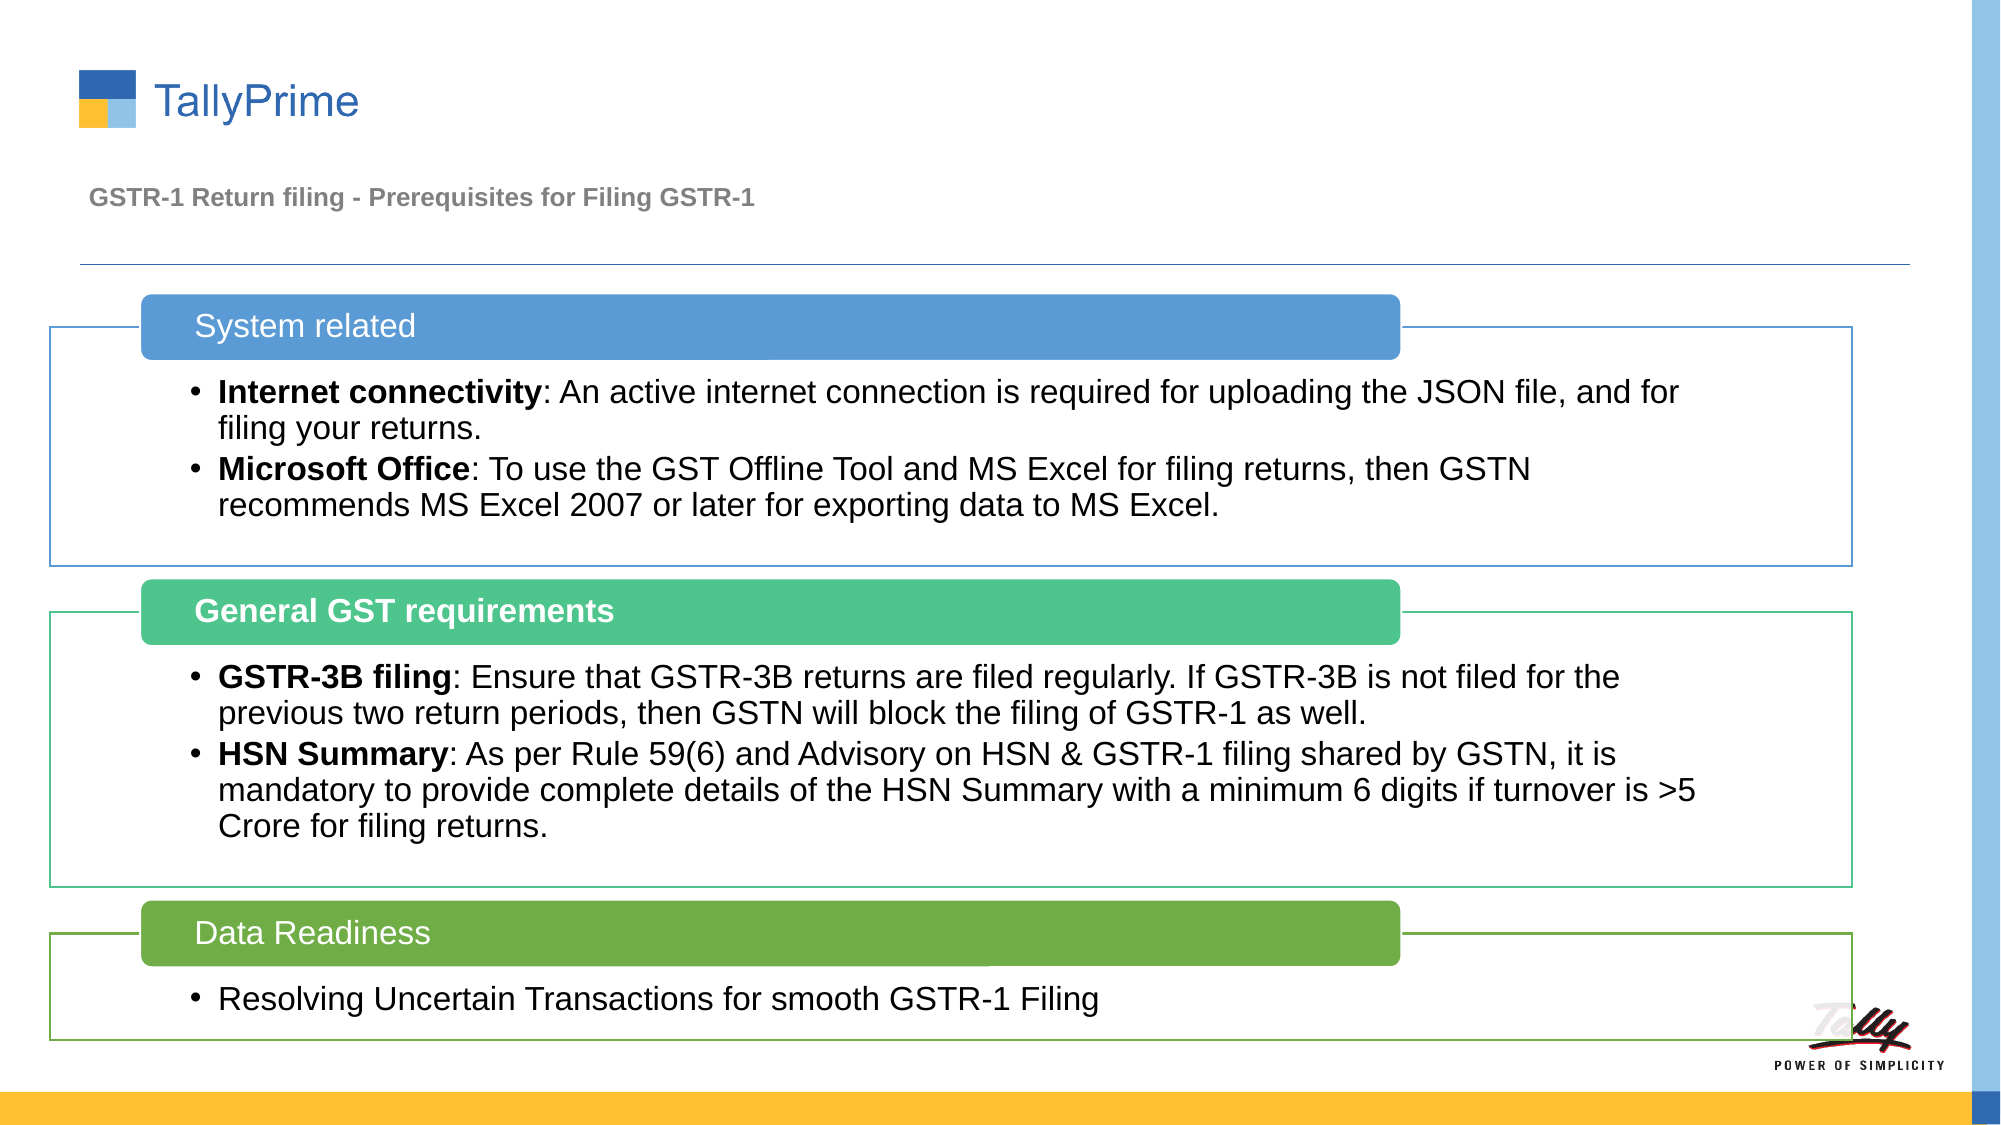

# GSTR-1 Return filing - Prerequisites for Filing GSTR-1
Internet connectivity: An active internet connection is required for uploading the JSON file, and for filing your returns.
Microsoft Office: To use the GST Offline Tool and MS Excel for filing returns, then GSTN recommends MS Excel 2007 or later for exporting data to MS Excel.
System related
GSTR-3B filing: Ensure that GSTR-3B returns are filed regularly. If GSTR-3B is not filed for the previous two return periods, then GSTN will block the filing of GSTR-1 as well.
HSN Summary: As per Rule 59(6) and Advisory on HSN & GSTR-1 filing shared by GSTN, it is mandatory to provide complete details of the HSN Summary with a minimum 6 digits if turnover is >5 Crore for filing returns.
General GST requirements
Resolving Uncertain Transactions for smooth GSTR-1 Filing
Data Readiness